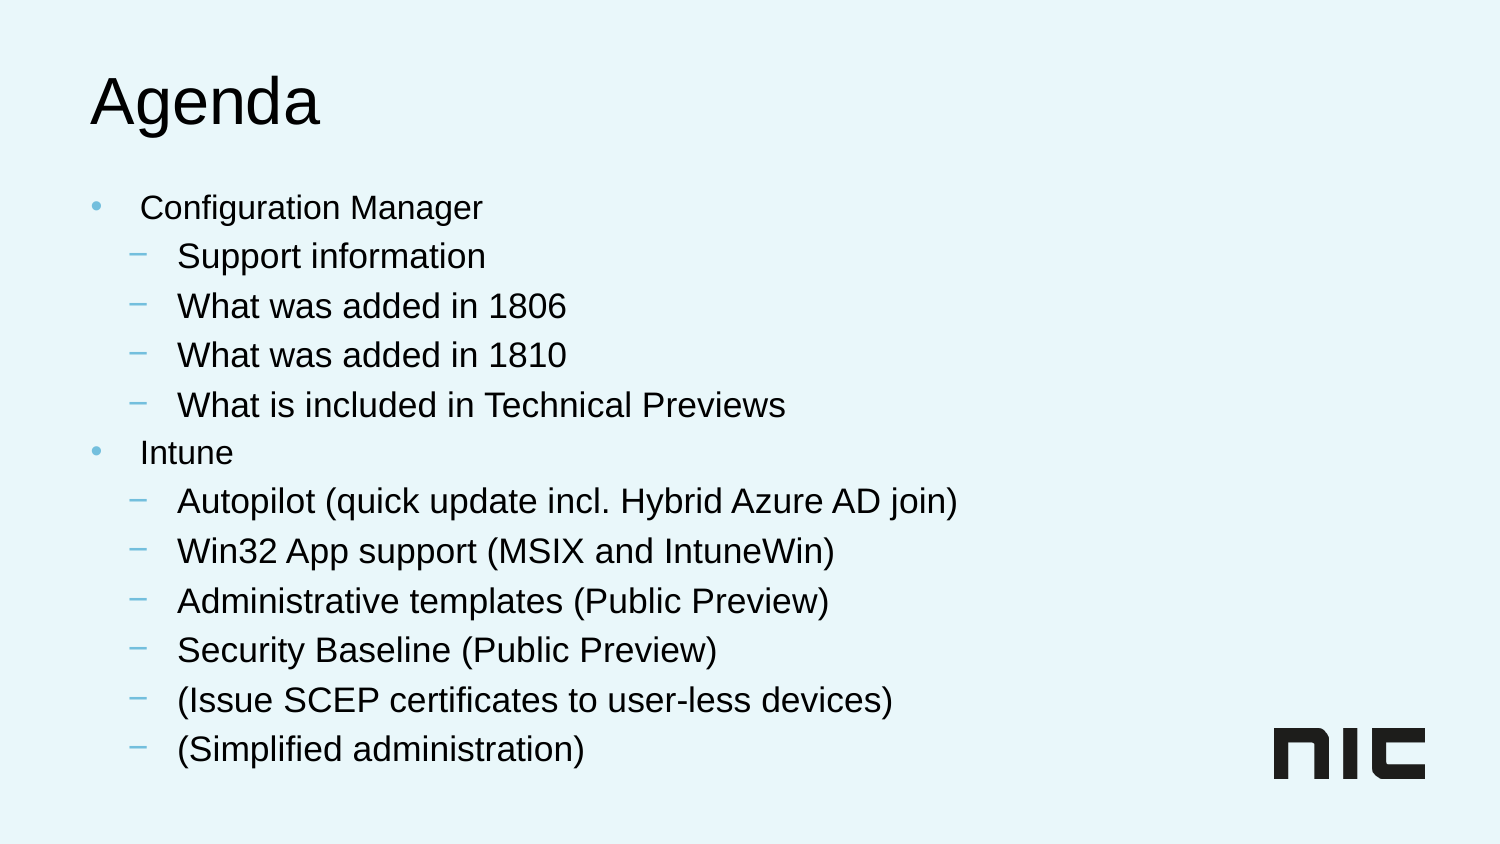

# Agenda
Configuration Manager
Support information
What was added in 1806
What was added in 1810
What is included in Technical Previews
Intune
Autopilot (quick update incl. Hybrid Azure AD join)
Win32 App support (MSIX and IntuneWin)
Administrative templates (Public Preview)
Security Baseline (Public Preview)
(Issue SCEP certificates to user-less devices)
(Simplified administration)